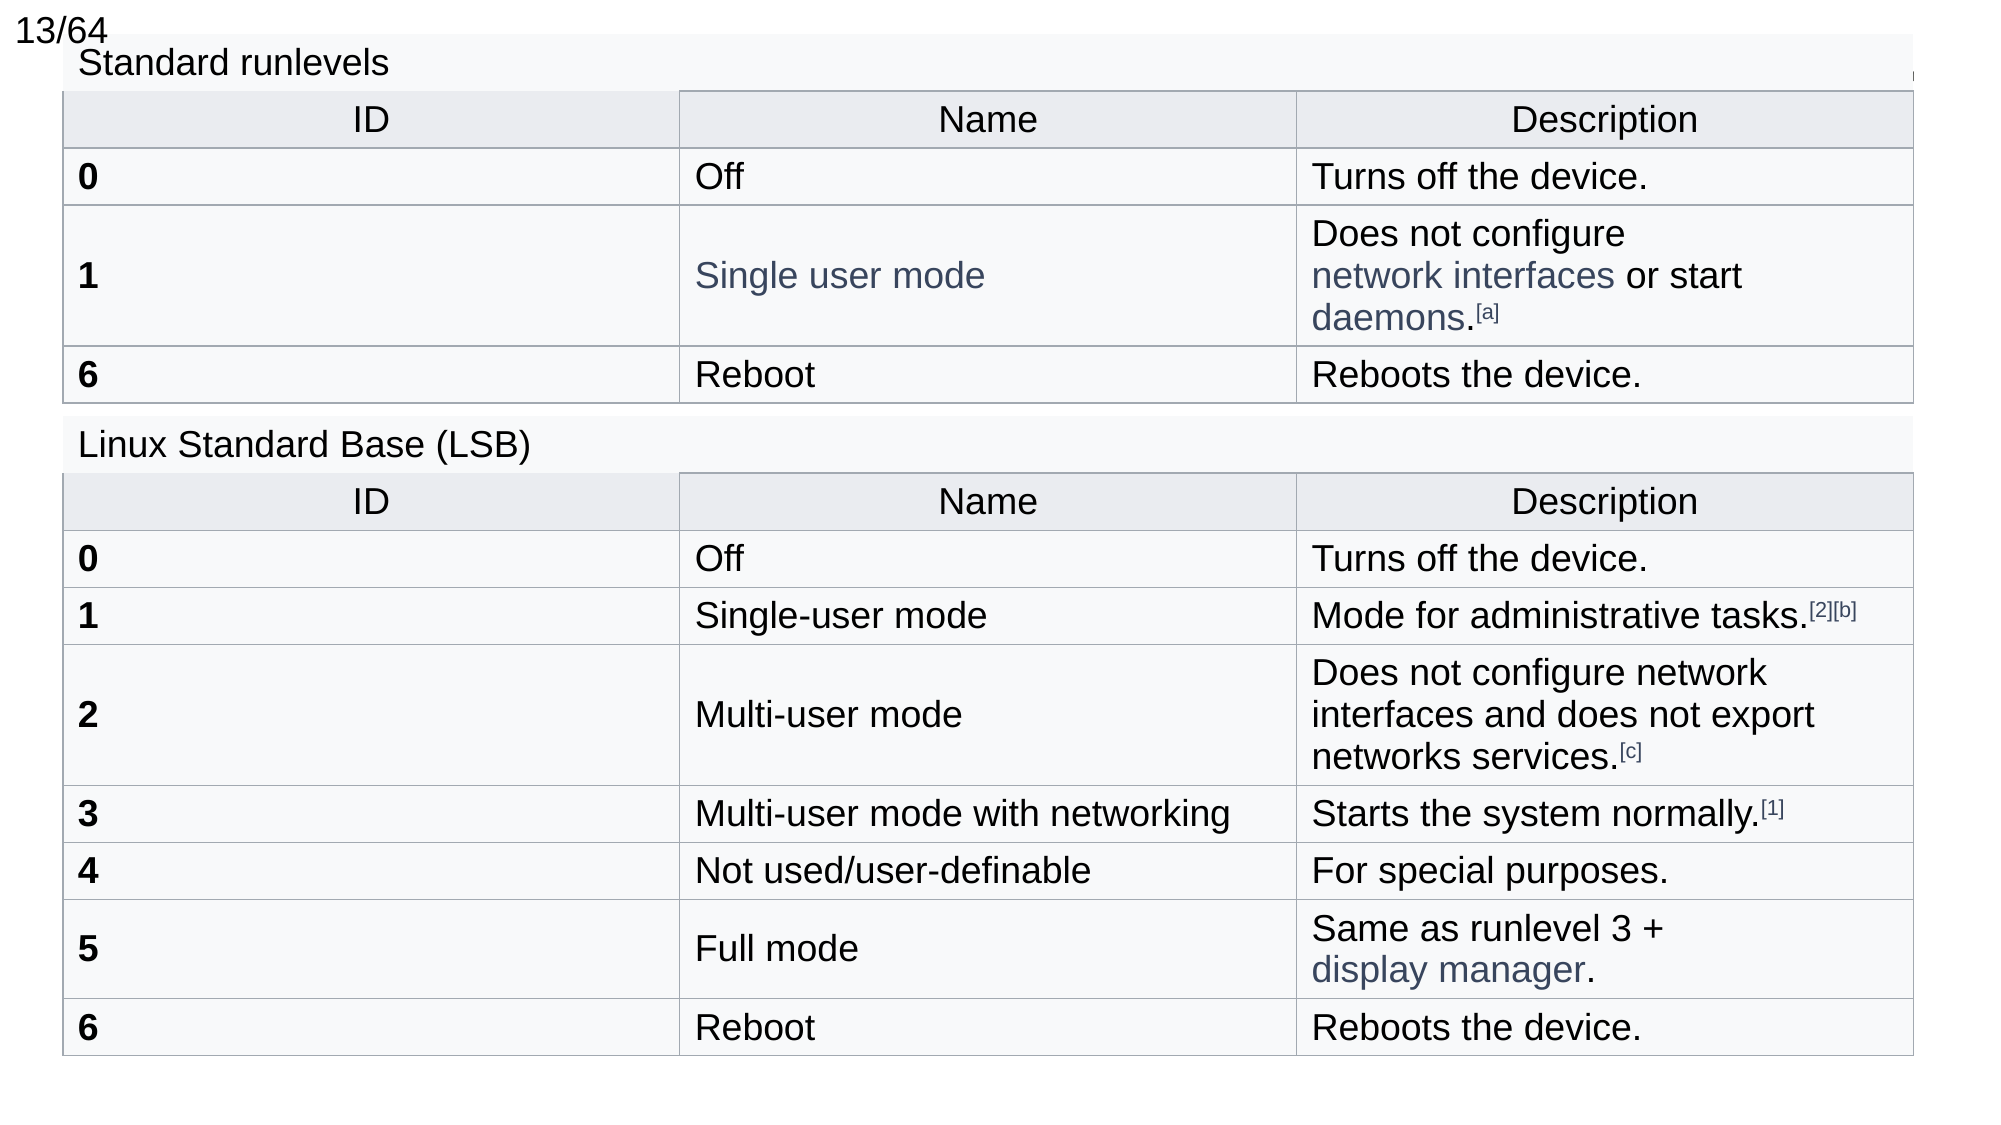

13/64
| Standard runlevels |  |  |
| --- | --- | --- |
| ID | Name | Description |
| 0 | Off | Turns off the device. |
| 1 | Single user mode | Does not configure network interfaces or start daemons.[a] |
| 6 | Reboot | Reboots the device. |
#
| Linux Standard Base (LSB) |  |  |
| --- | --- | --- |
| ID | Name | Description |
| 0 | Off | Turns off the device. |
| 1 | Single-user mode | Mode for administrative tasks.[2][b] |
| 2 | Multi-user mode | Does not configure network interfaces and does not export networks services.[c] |
| 3 | Multi-user mode with networking | Starts the system normally.[1] |
| 4 | Not used/user-definable | For special purposes. |
| 5 | Full mode | Same as runlevel 3 + display manager. |
| 6 | Reboot | Reboots the device. |